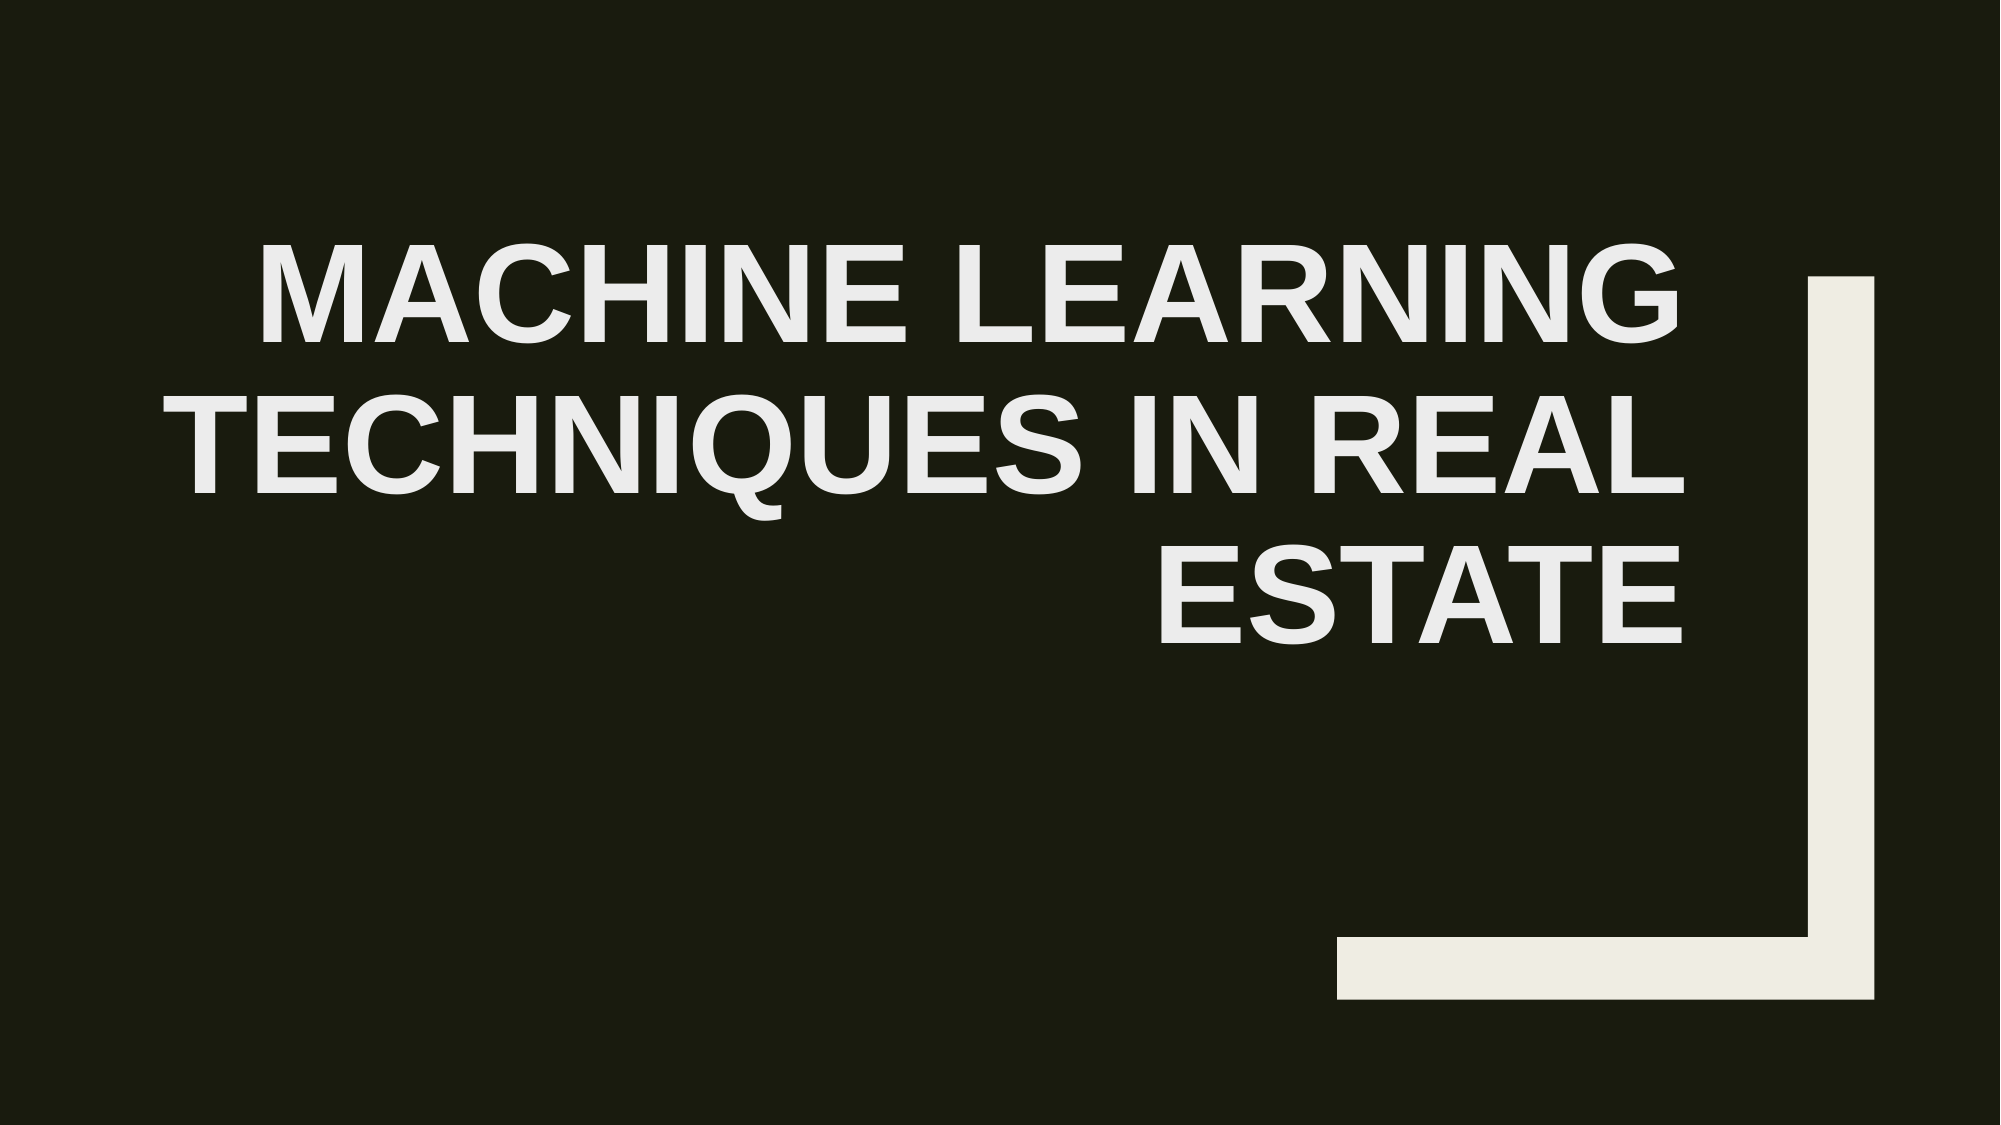

# Machine Learning Techniques in Real Estate